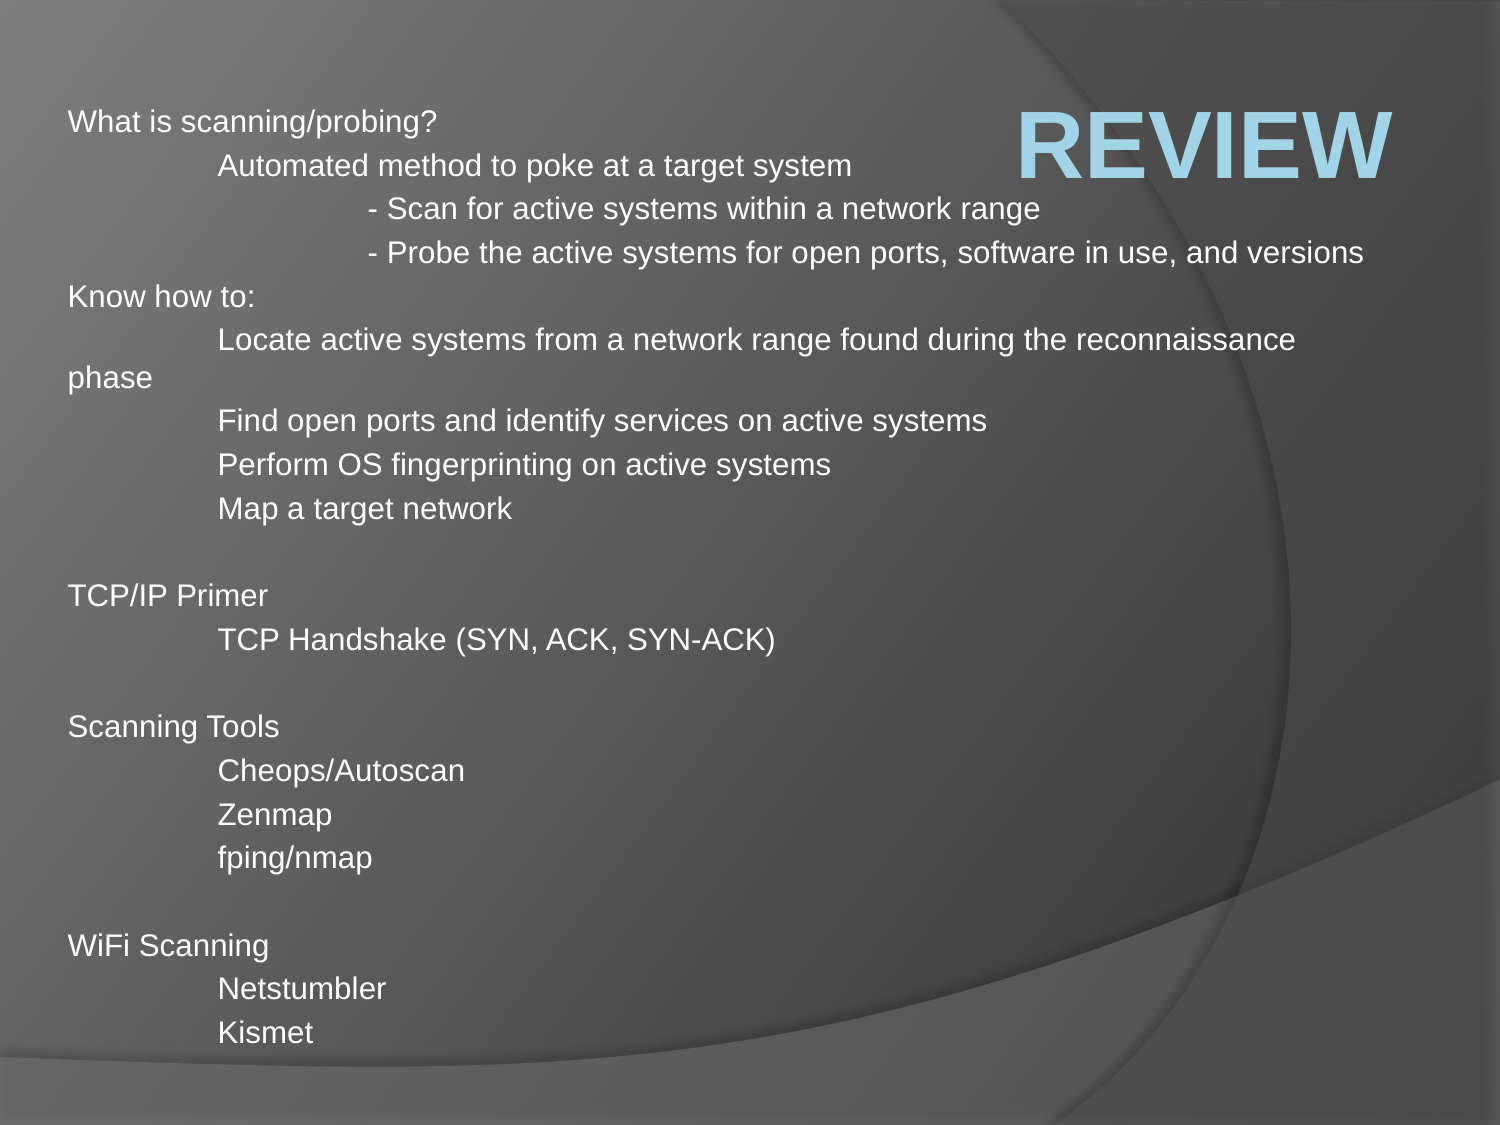

# review

What is scanning/probing?
	Automated method to poke at a target system
		- Scan for active systems within a network range
		- Probe the active systems for open ports, software in use, and versions
Know how to:
	Locate active systems from a network range found during the reconnaissance phase
	Find open ports and identify services on active systems
	Perform OS fingerprinting on active systems
	Map a target network

TCP/IP Primer
	TCP Handshake (SYN, ACK, SYN-ACK)

Scanning Tools
	Cheops/Autoscan
	Zenmap
	fping/nmap

WiFi Scanning
	Netstumbler
	Kismet